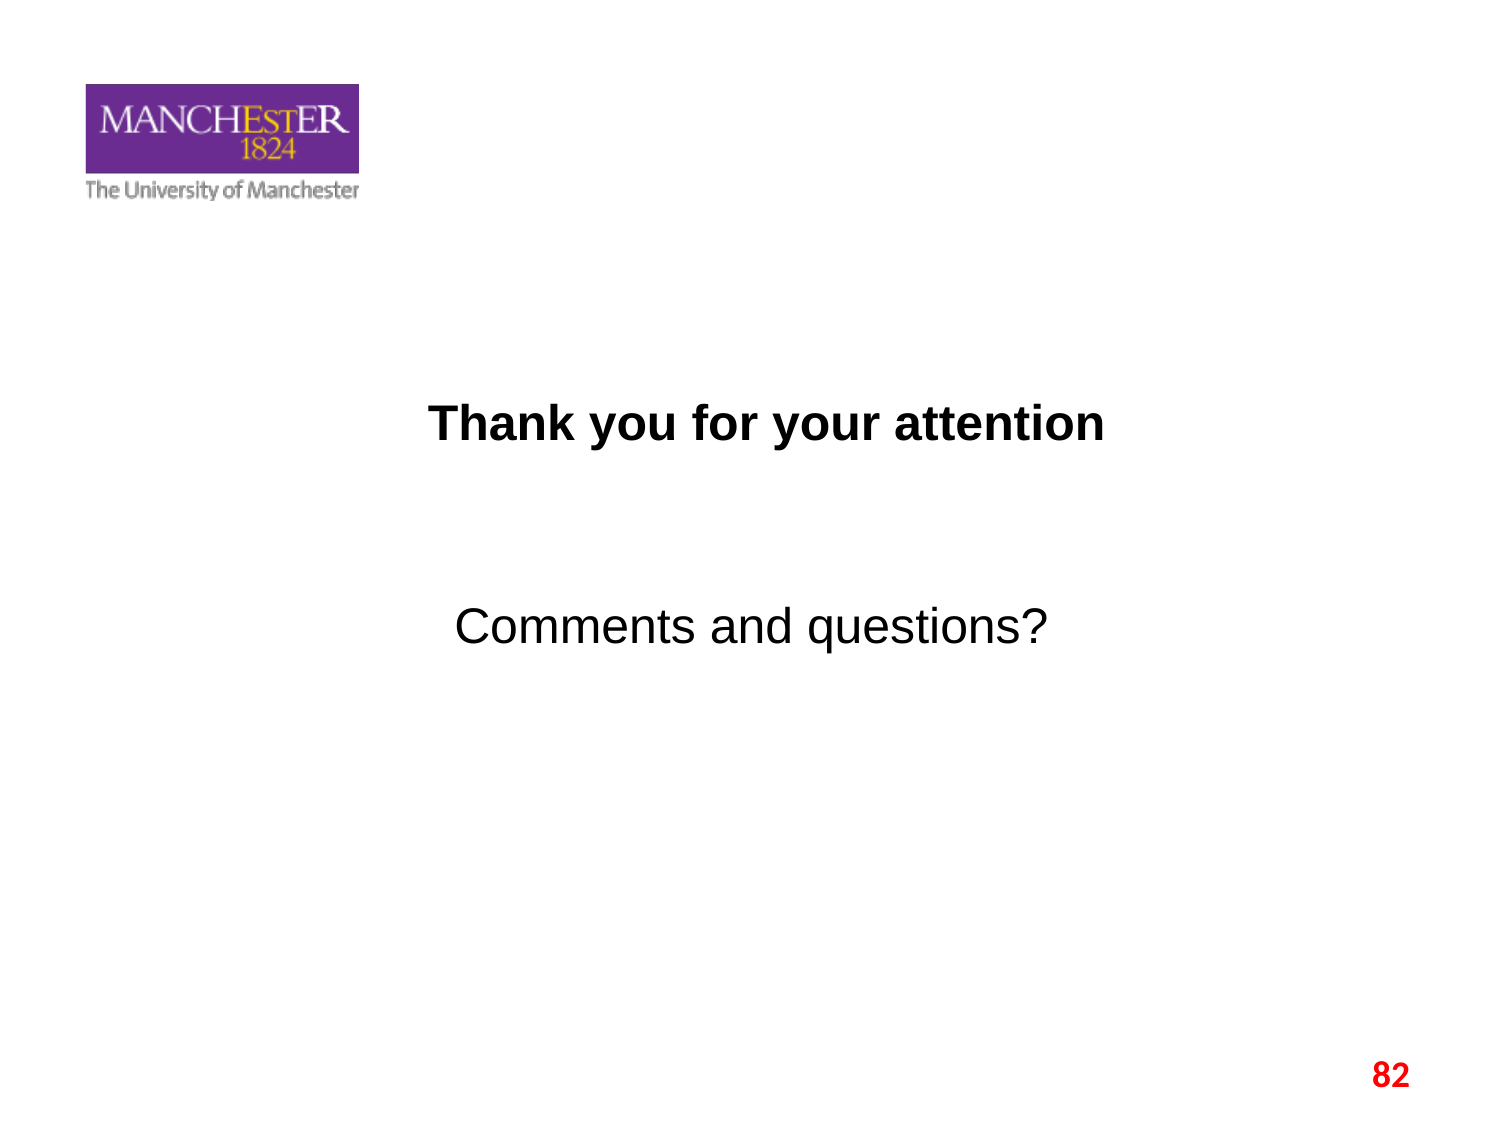

# Thank you for your attention
Comments and questions?
82